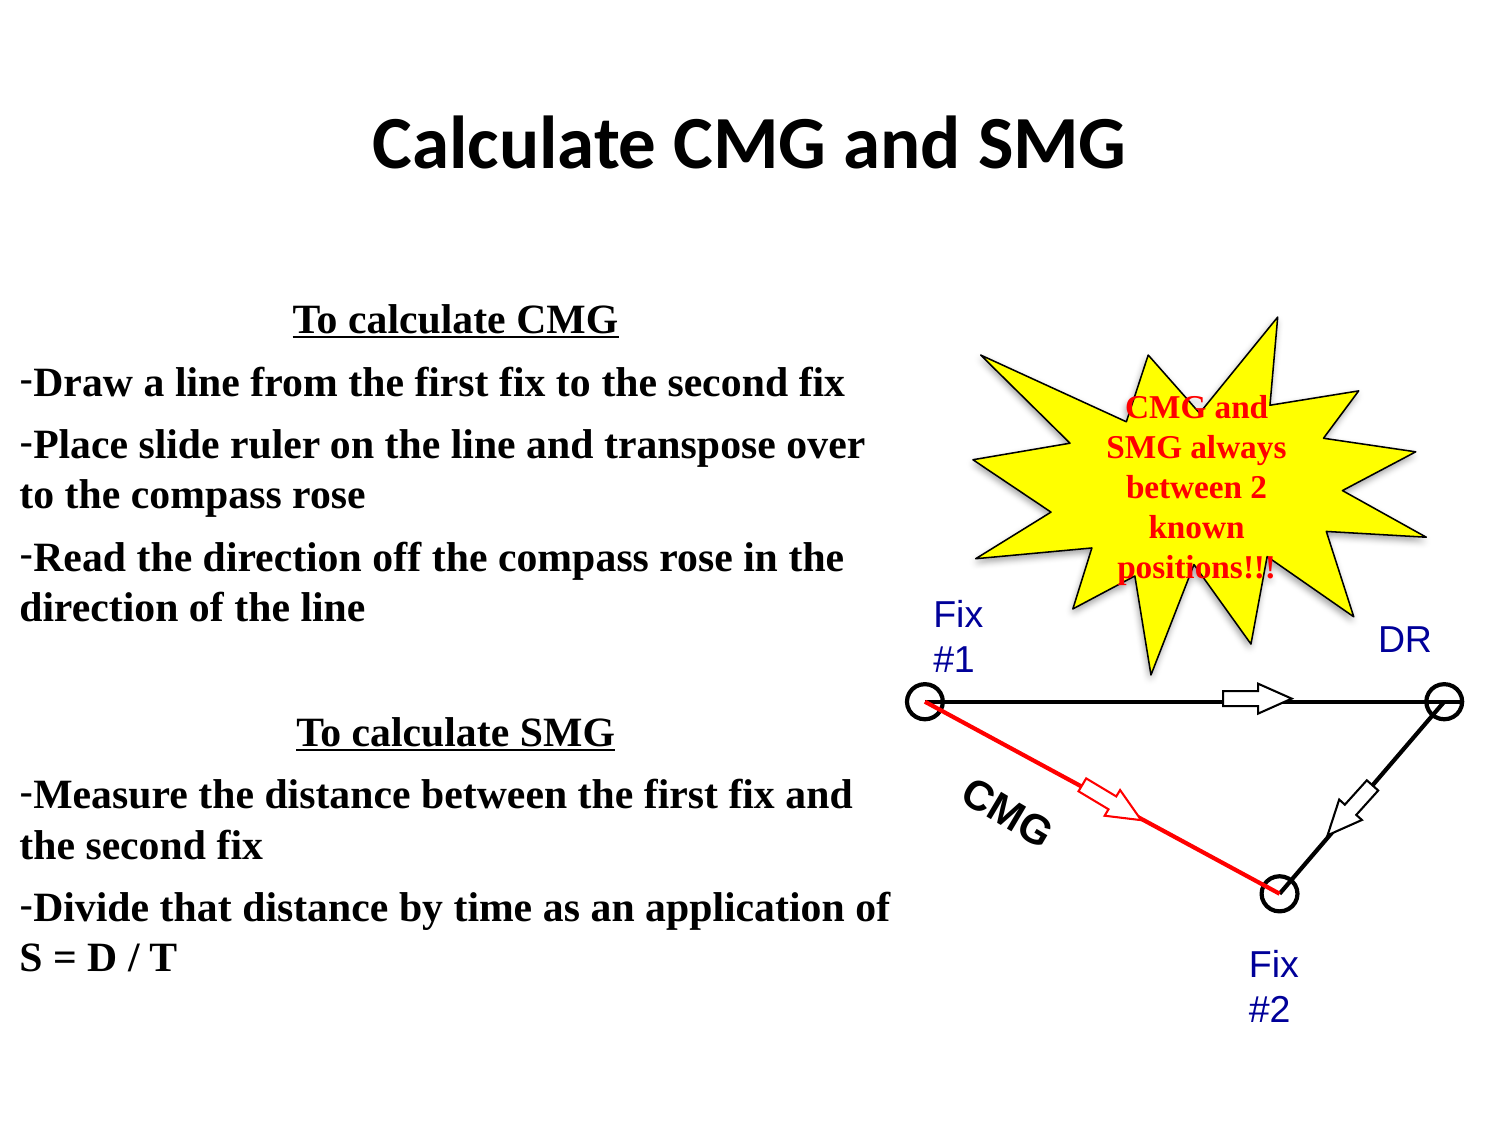

# Calculate CMG and SMG
To calculate CMG
Draw a line from the first fix to the second fix
Place slide ruler on the line and transpose over to the compass rose
Read the direction off the compass rose in the direction of the line

To calculate SMG
Measure the distance between the first fix and the second fix
Divide that distance by time as an application of S = D / T
CMG and SMG always between 2 known positions!!!
Fix #1
DR

Fix #2

CMG